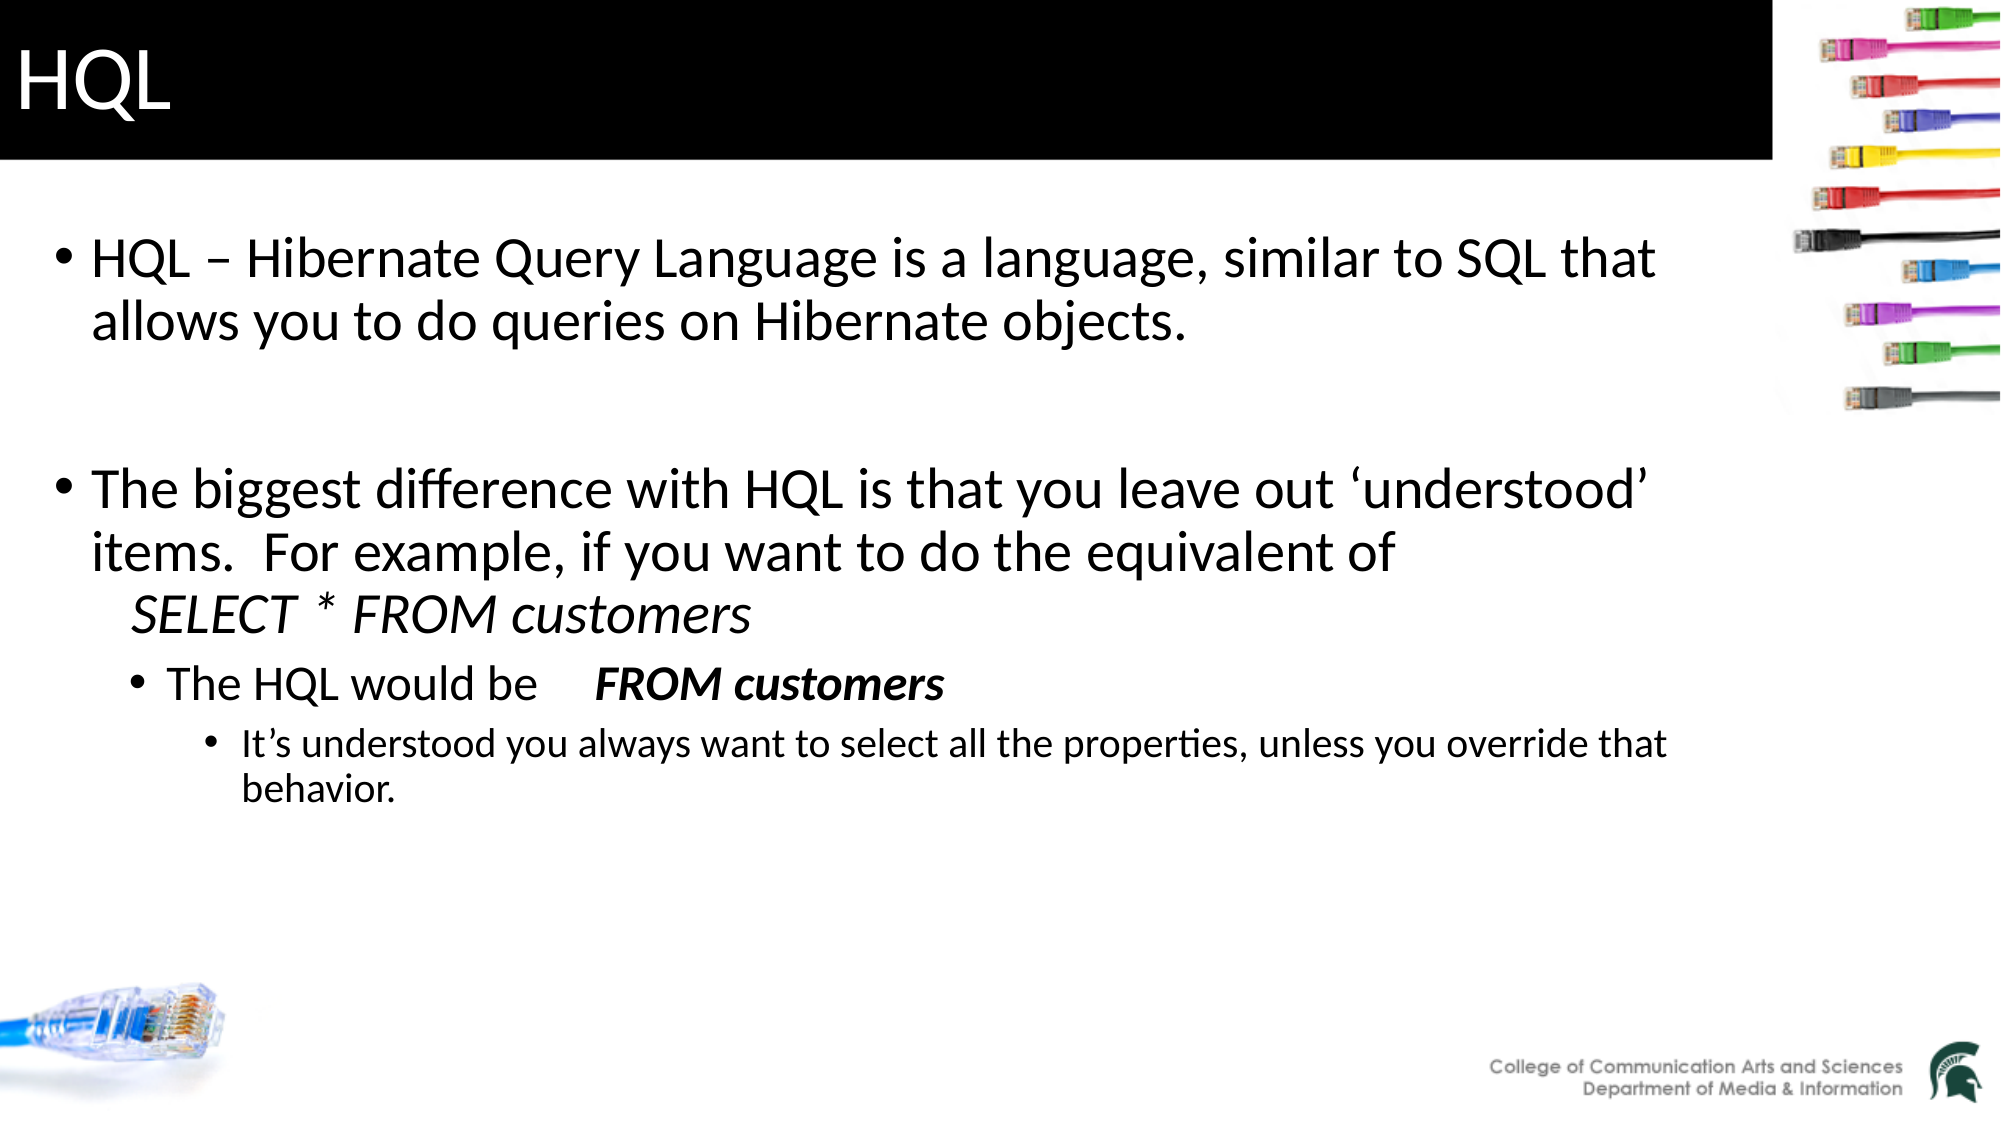

# HQL
HQL – Hibernate Query Language is a language, similar to SQL that allows you to do queries on Hibernate objects.

The biggest difference with HQL is that you leave out ‘understood’ items.  For example, if you want to do the equivalent of
   SELECT * FROM customers
The HQL would be     FROM customers
It’s understood you always want to select all the properties, unless you override that behavior.